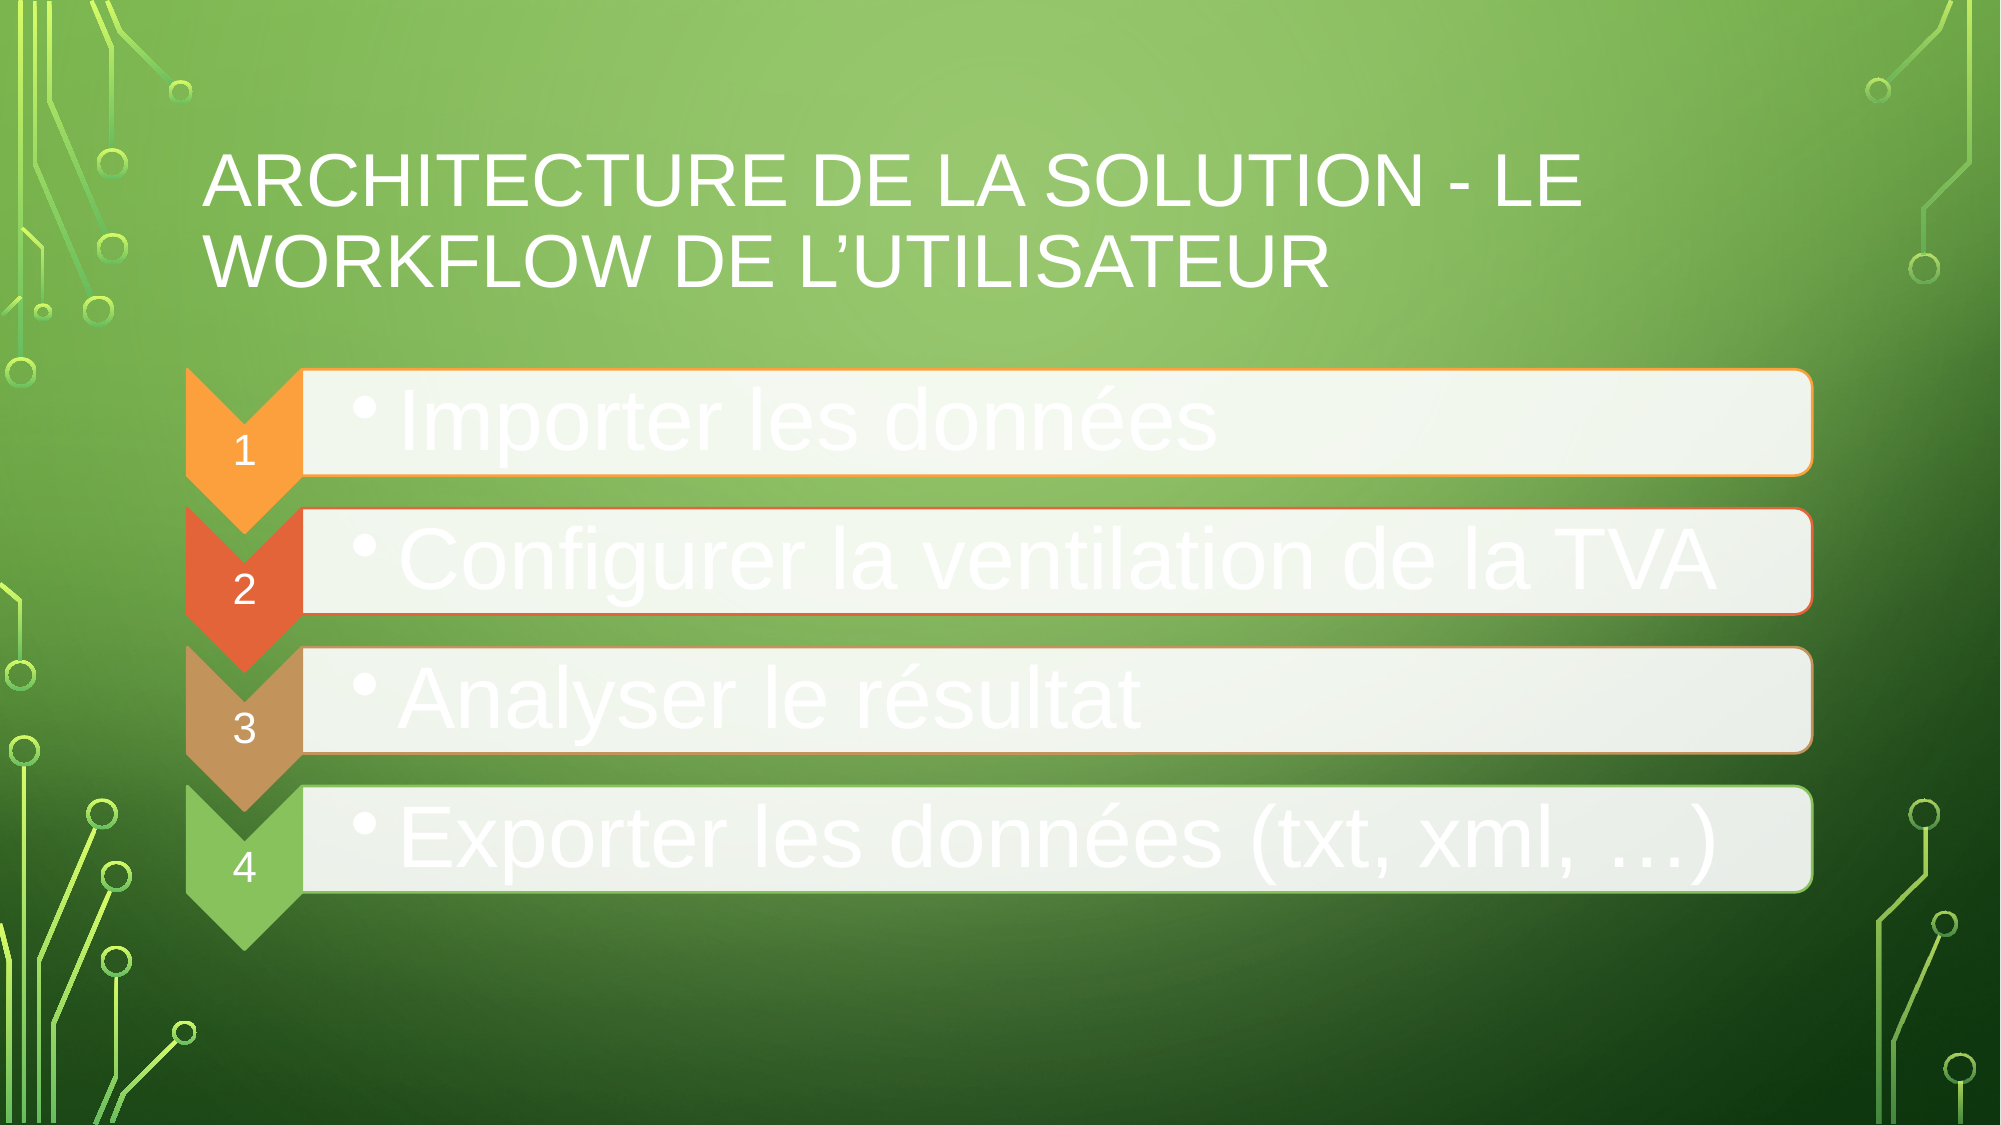

# Architecture de la solution - Le workflow de l’utilisateur
1
Importer les données
2
Configurer la ventilation de la TVA
3
Analyser le résultat
4
Exporter les données (txt, xml, …)